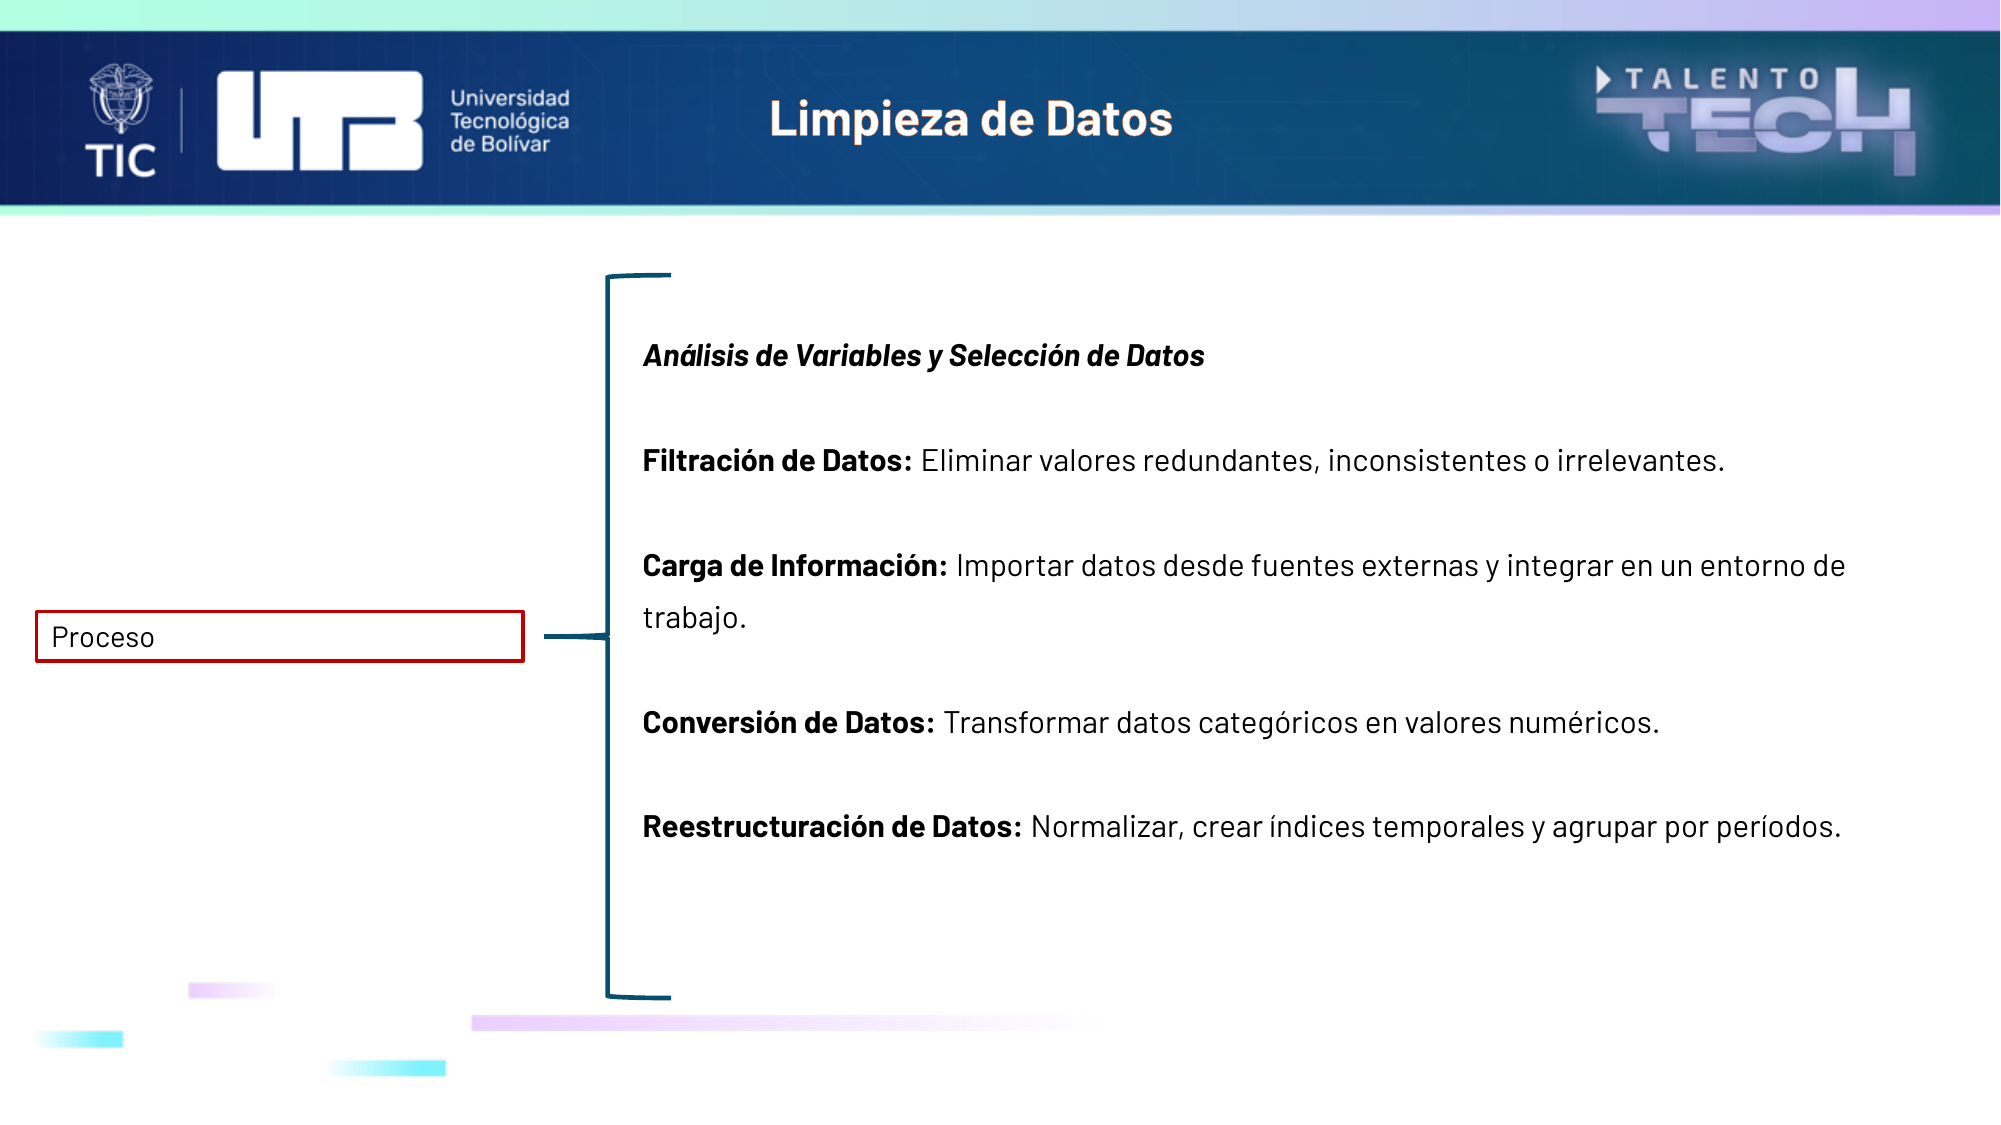

Limpieza de Datos

Análisis de Variables y Selección de Datos

Filtración de Datos: Eliminar valores redundantes, inconsistentes o irrelevantes.

Carga de Información: Importar datos desde fuentes externas y integrar en un entorno de trabajo.

Conversión de Datos: Transformar datos categóricos en valores numéricos.

Reestructuración de Datos: Normalizar, crear índices temporales y agrupar por períodos.
Proceso